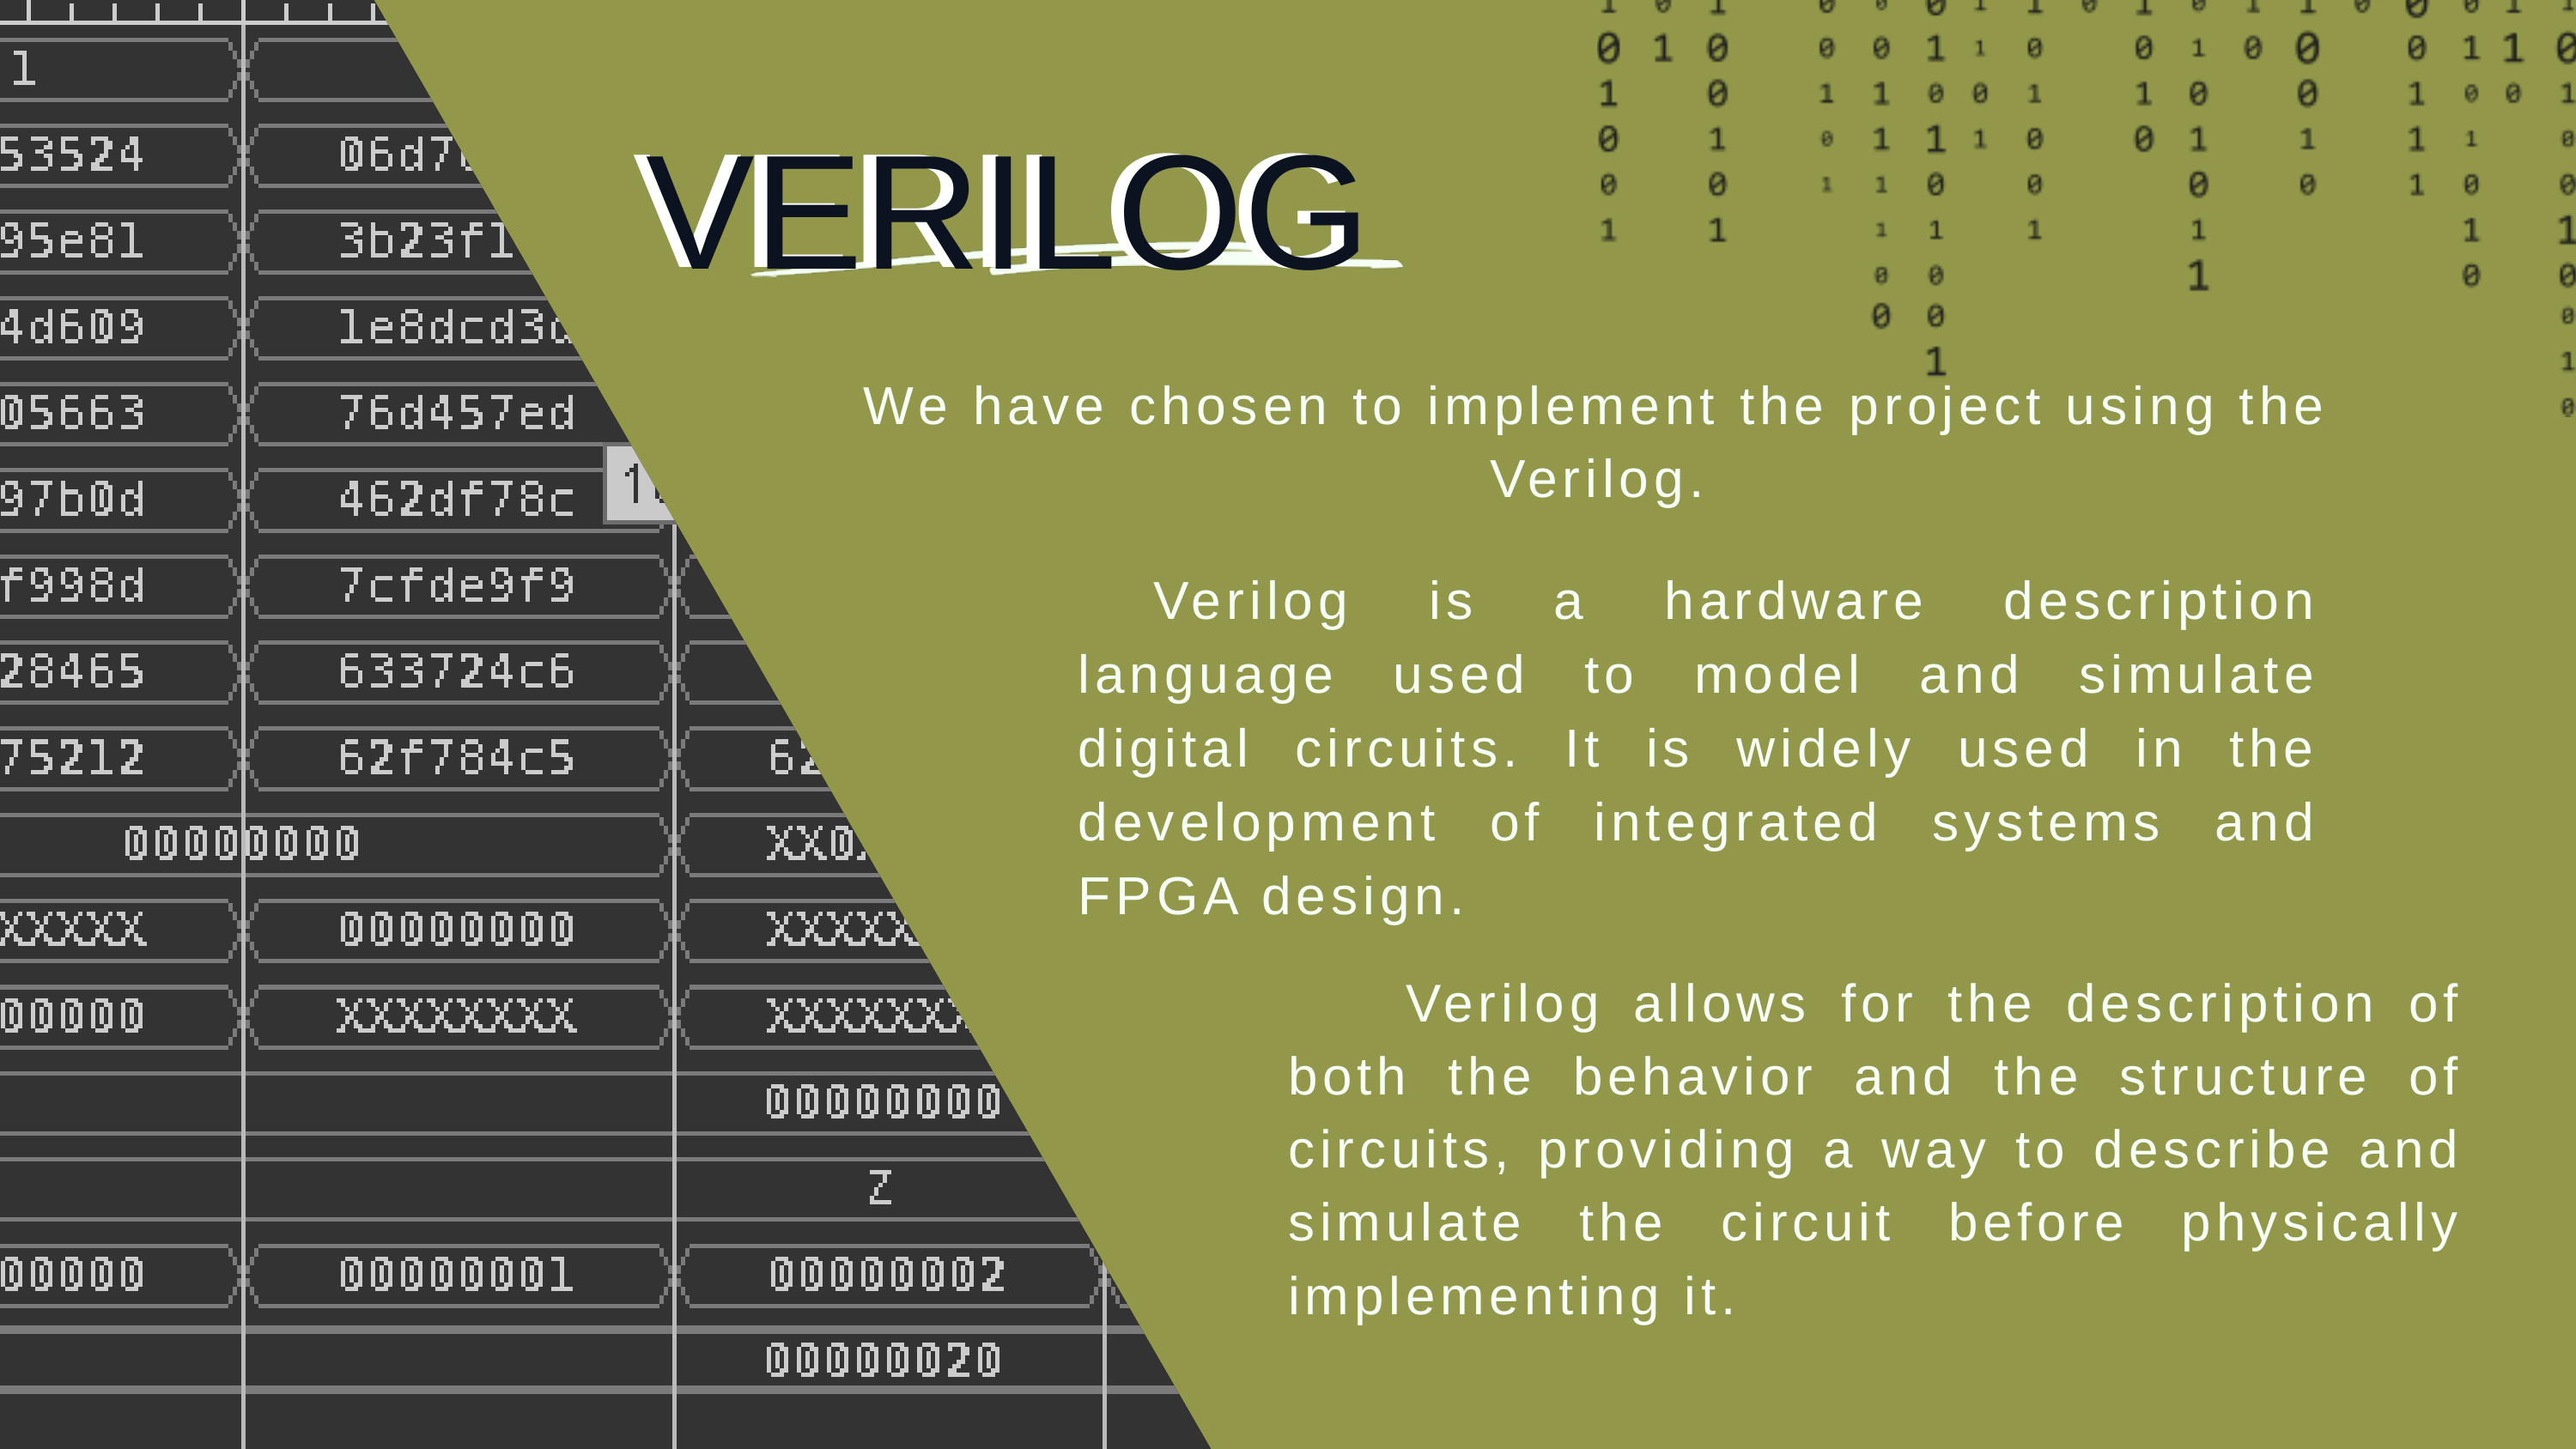

VERILOG
VERILOG

We have chosen to implement the project using the Verilog.

 Verilog is a hardware description language used to model and simulate digital circuits. It is widely used in the development of integrated systems and FPGA design.

    Verilog allows for the description of both the behavior and the structure of circuits, providing a way to describe and simulate the circuit before physically implementing it.